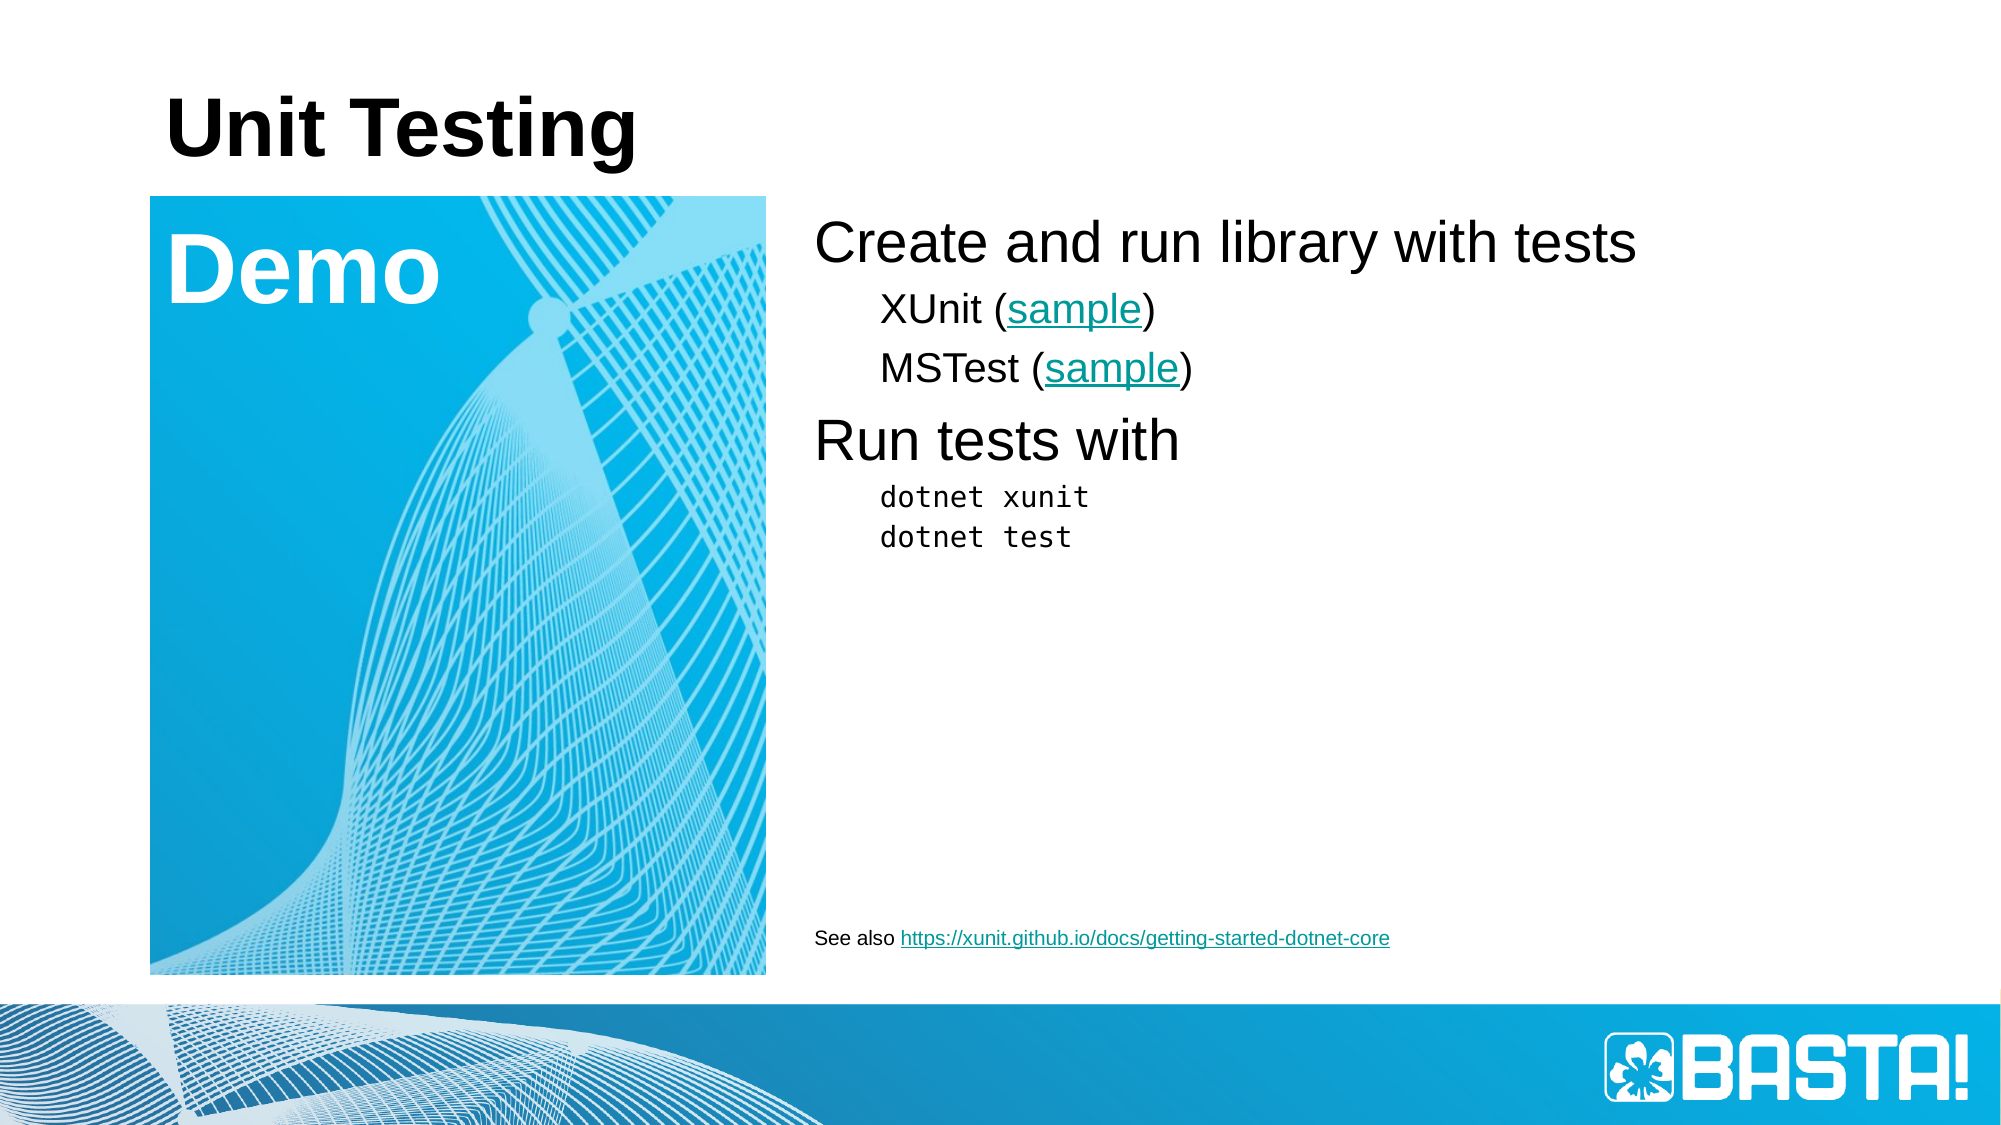

# Unit Testing
Create and run library with tests
XUnit (sample)
MSTest (sample)
Run tests with
dotnet xunit
dotnet test
See also https://xunit.github.io/docs/getting-started-dotnet-core